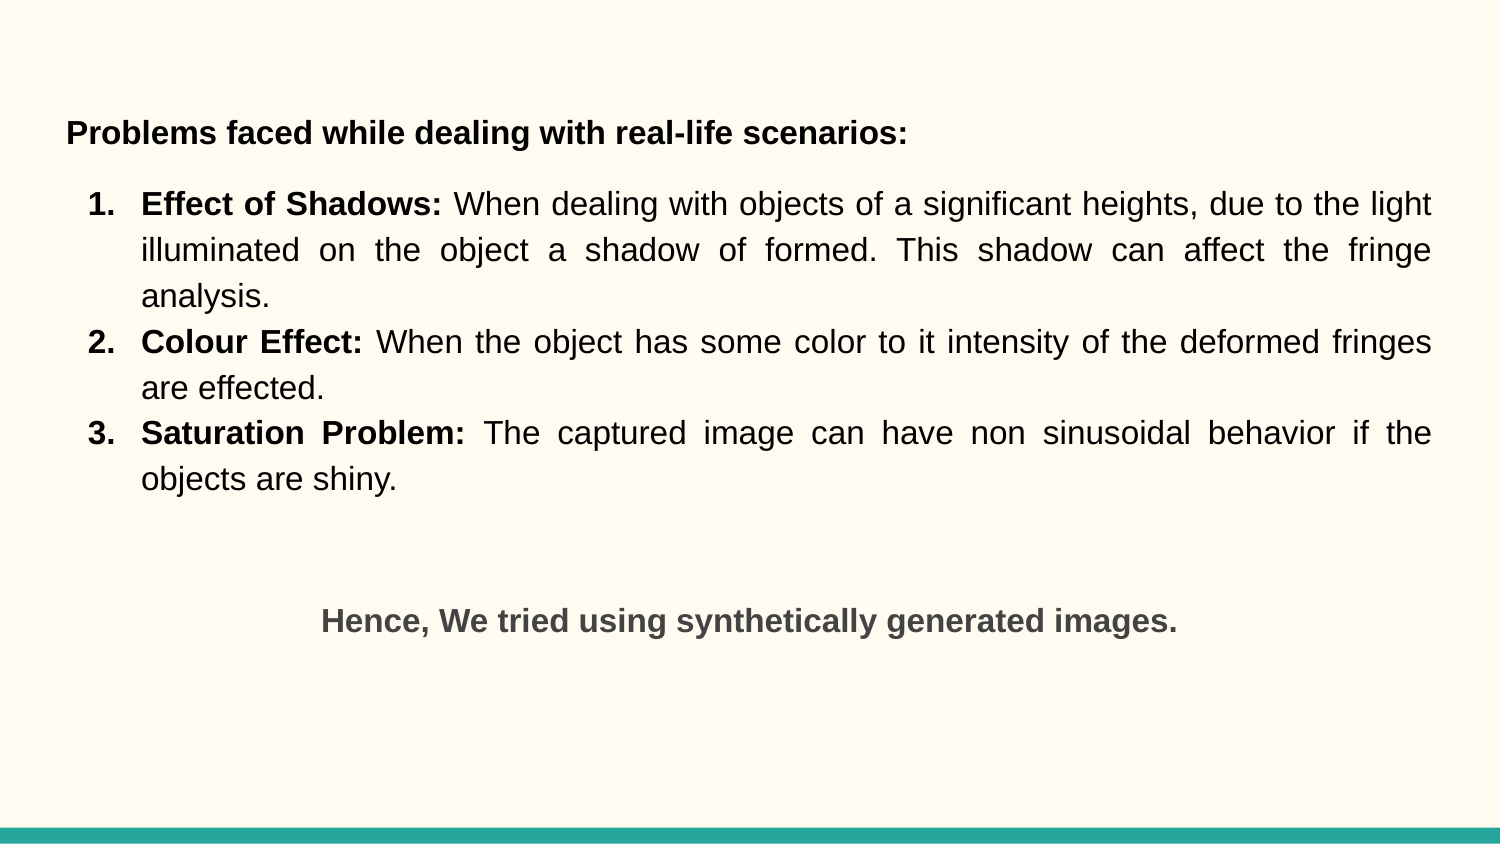

Problems faced while dealing with real-life scenarios:
Effect of Shadows: When dealing with objects of a significant heights, due to the light illuminated on the object a shadow of formed. This shadow can affect the fringe analysis.
Colour Effect: When the object has some color to it intensity of the deformed fringes are effected.
Saturation Problem: The captured image can have non sinusoidal behavior if the objects are shiny.

Hence, We tried using synthetically generated images.